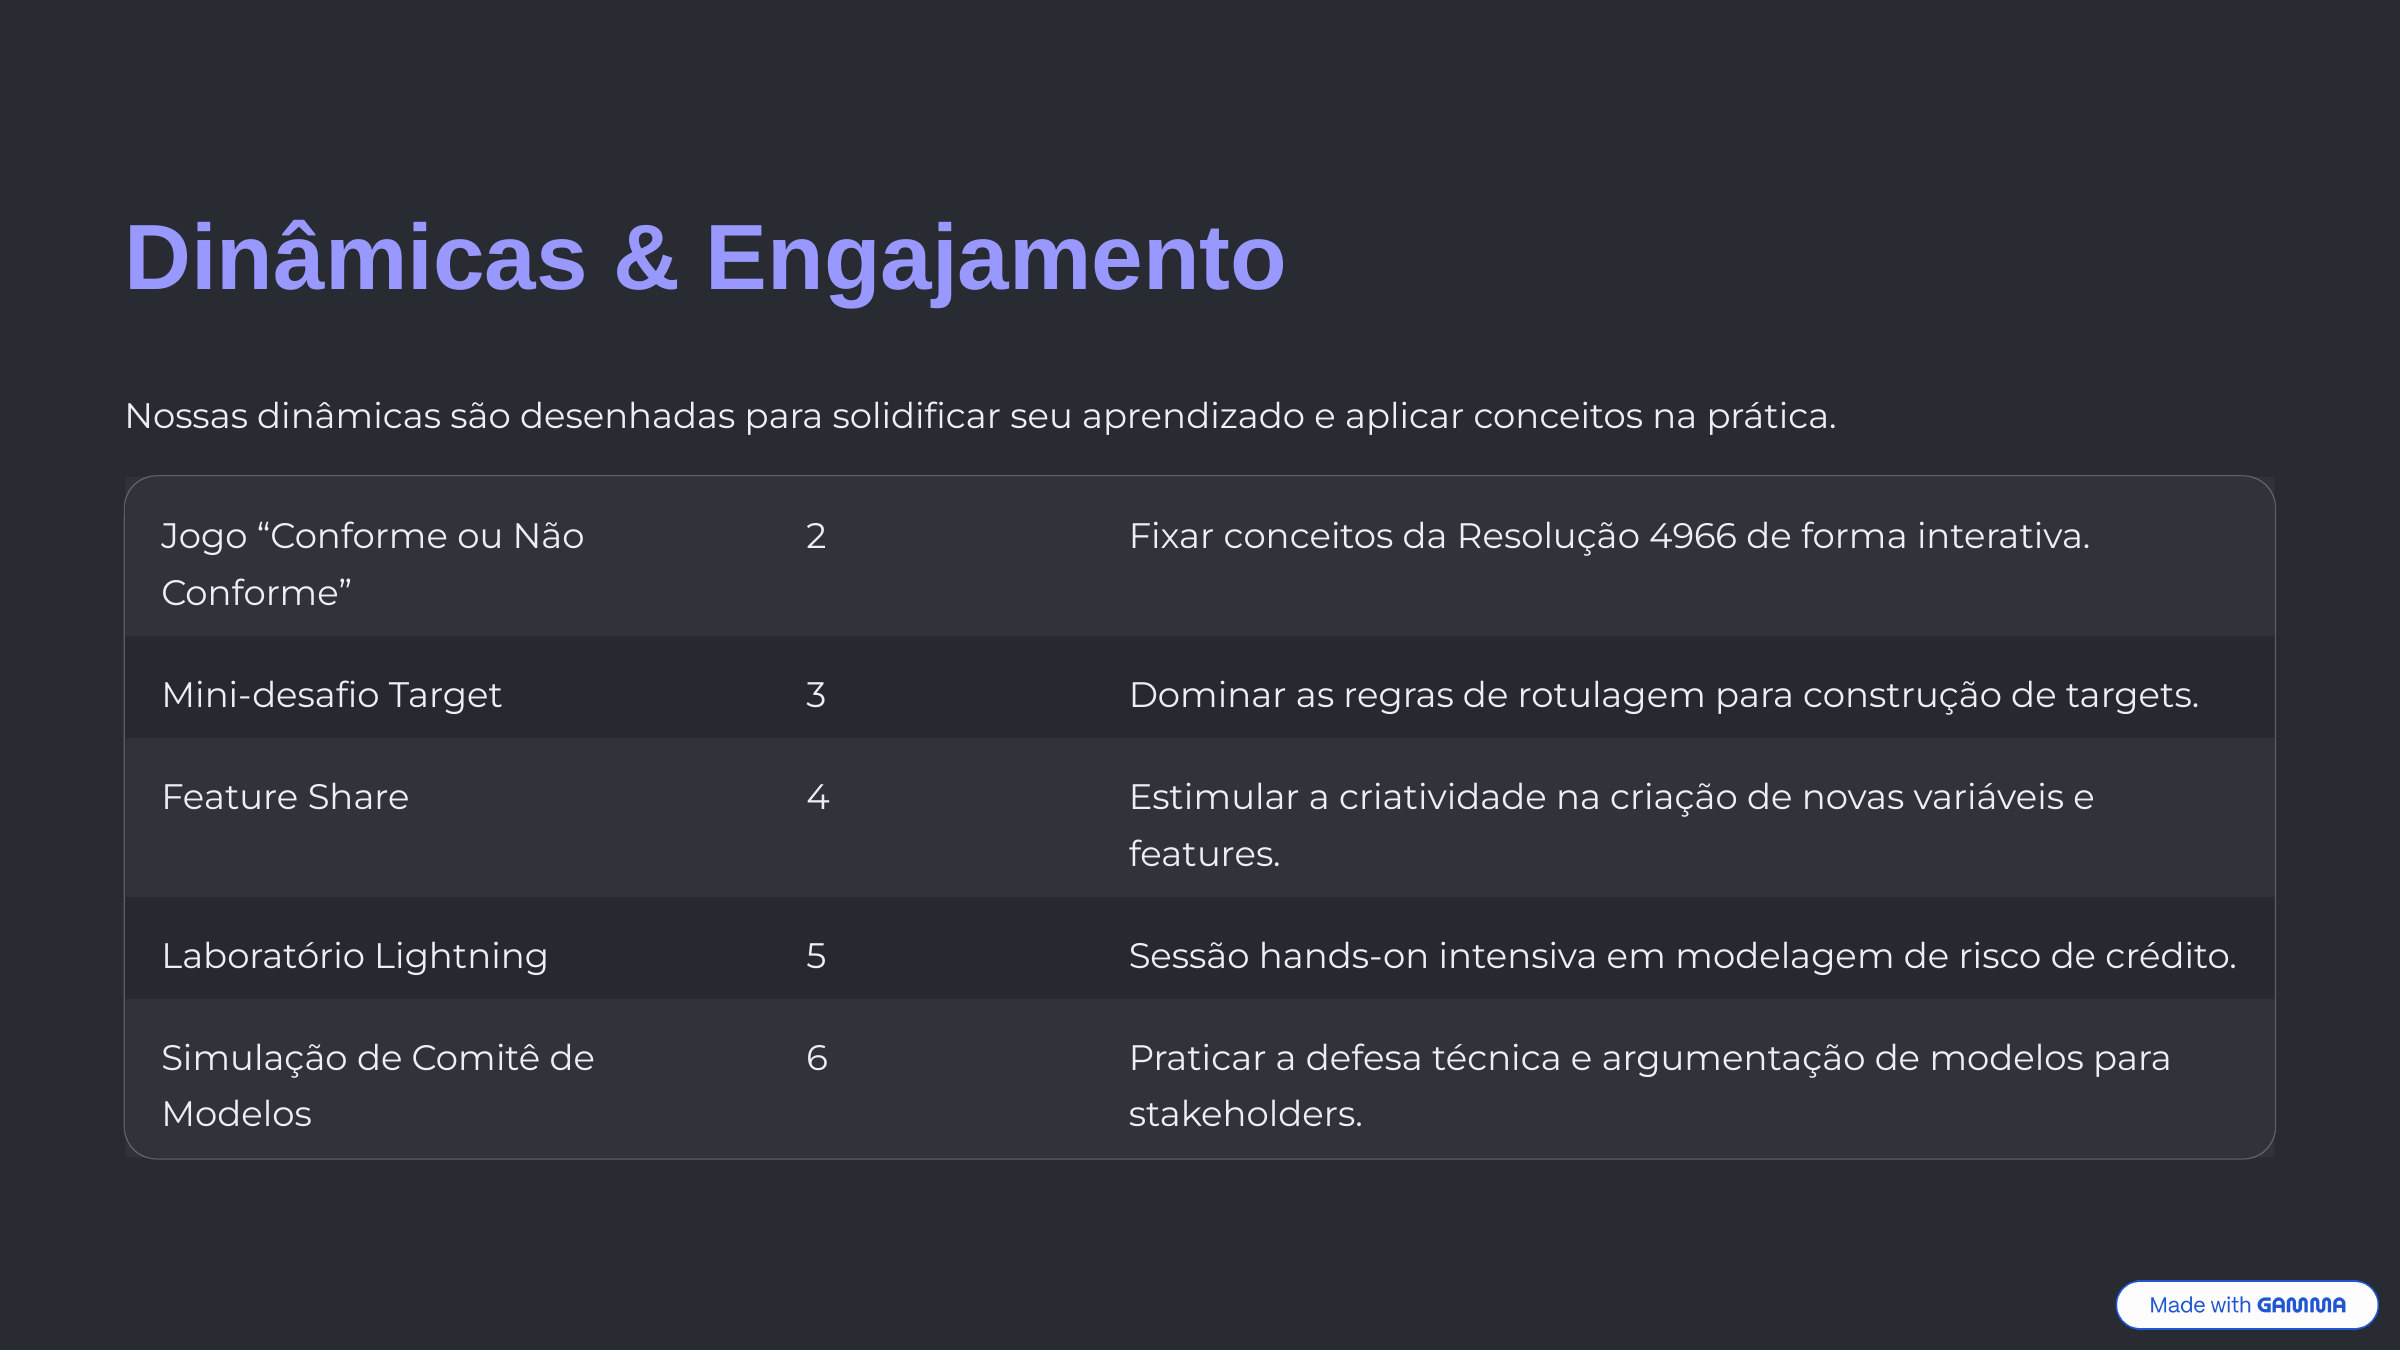

Dinâmicas & Engajamento
Nossas dinâmicas são desenhadas para solidificar seu aprendizado e aplicar conceitos na prática.

Jogo “Conforme ou Não Conforme”
2
Fixar conceitos da Resolução 4966 de forma interativa.

Mini-desafio Target
3
Dominar as regras de rotulagem para construção de targets.

Feature Share
4
Estimular a criatividade na criação de novas variáveis e features.

Laboratório Lightning
5
Sessão hands-on intensiva em modelagem de risco de crédito.

Simulação de Comitê de Modelos
6
Praticar a defesa técnica e argumentação de modelos para stakeholders.